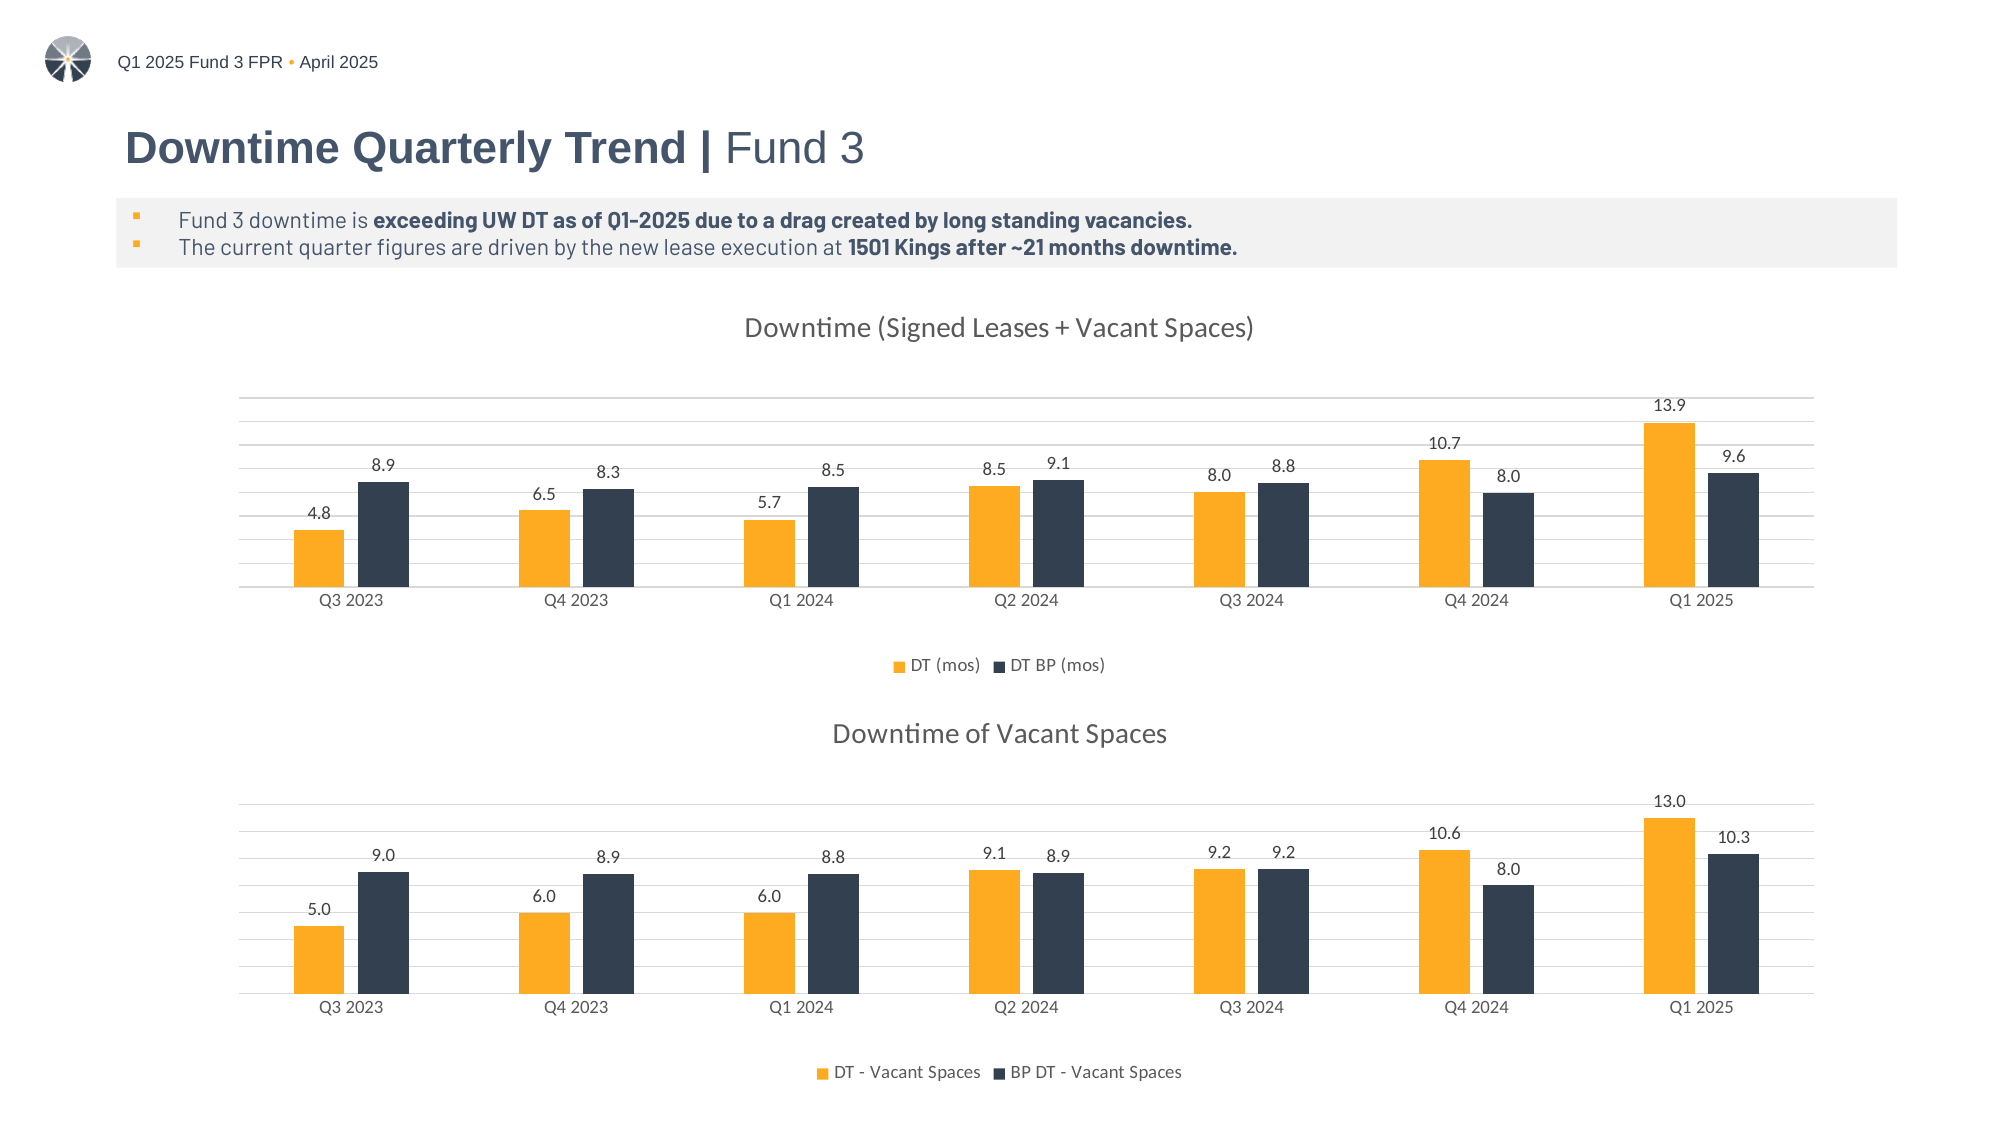

# Downtime Quarterly Trend | Fund 3
Fund 3 downtime is exceeding UW DT as of Q1-2025 due to a drag created by long standing vacancies.
The current quarter figures are driven by the new lease execution at 1501 Kings after ~21 months downtime.

### Chart: Downtime (Signed Leases + Vacant Spaces)

| Category | DT (mos) | DT BP (mos) |
|---|---|---|
| Q3 2023 | 4.77 | 8.9 |
| Q4 2023 | 6.46 | 8.29 |
| Q1 2024 | 5.7 | 8.46 |
| Q2 2024 | 8.51 | 9.07 |
| Q3 2024 | 8.03 | 8.75 |
| Q4 2024 | 10.7 | 7.98 |
| Q1 2025 | 13.9 | 9.62 |

### Chart: Downtime of Vacant Spaces

| Category | DT - Vacant Spaces | BP DT - Vacant Spaces |
|---|---|---|
| Q3 2023 | 5.0 | 9.02 |
| Q4 2023 | 5.96 | 8.87 |
| Q1 2024 | 5.95 | 8.82 |
| Q2 2024 | 9.14 | 8.93 |
| Q3 2024 | 9.24 | 9.22 |
| Q4 2024 | 10.6 | 8.0 |
| Q1 2025 | 13.0 | 10.3 |